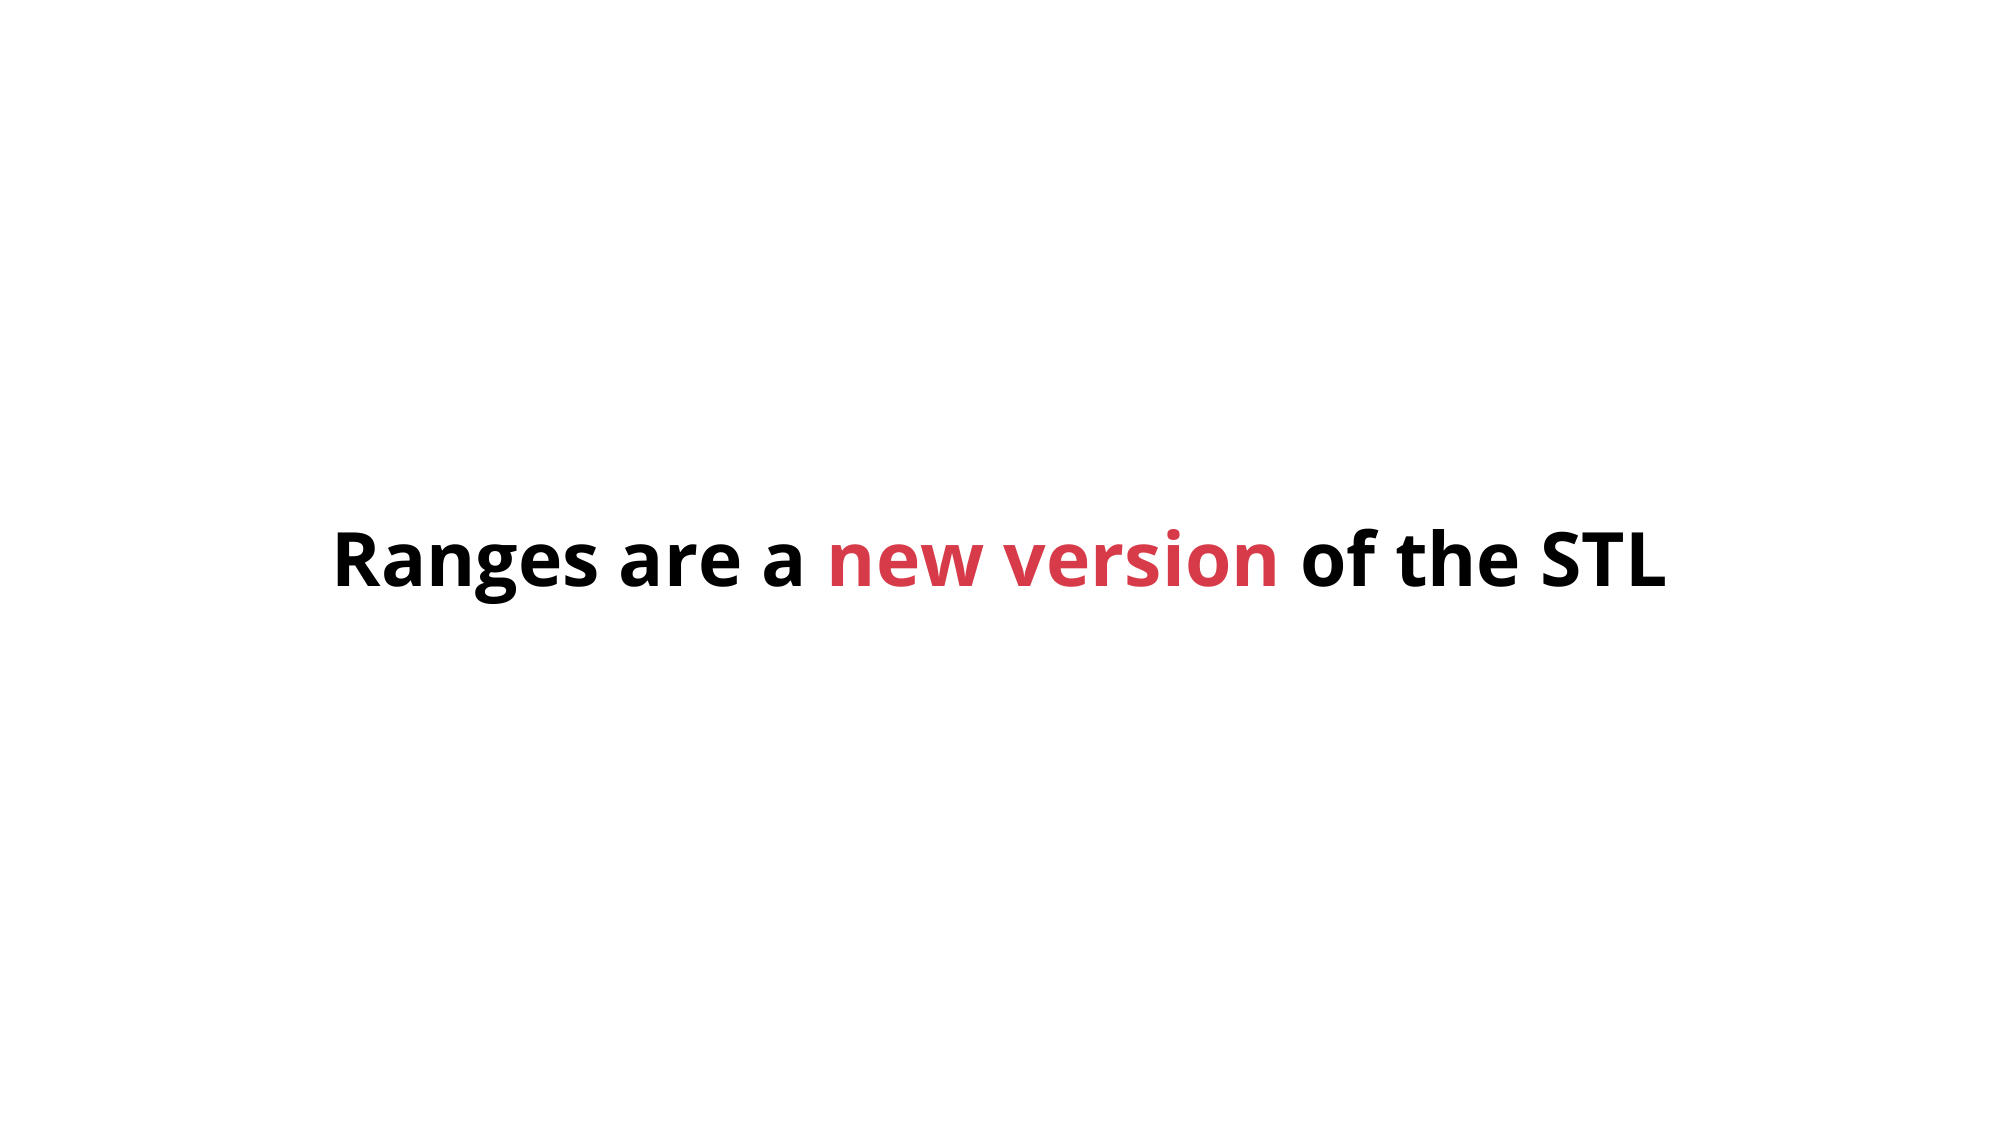

# Ranges are a new version of the STL